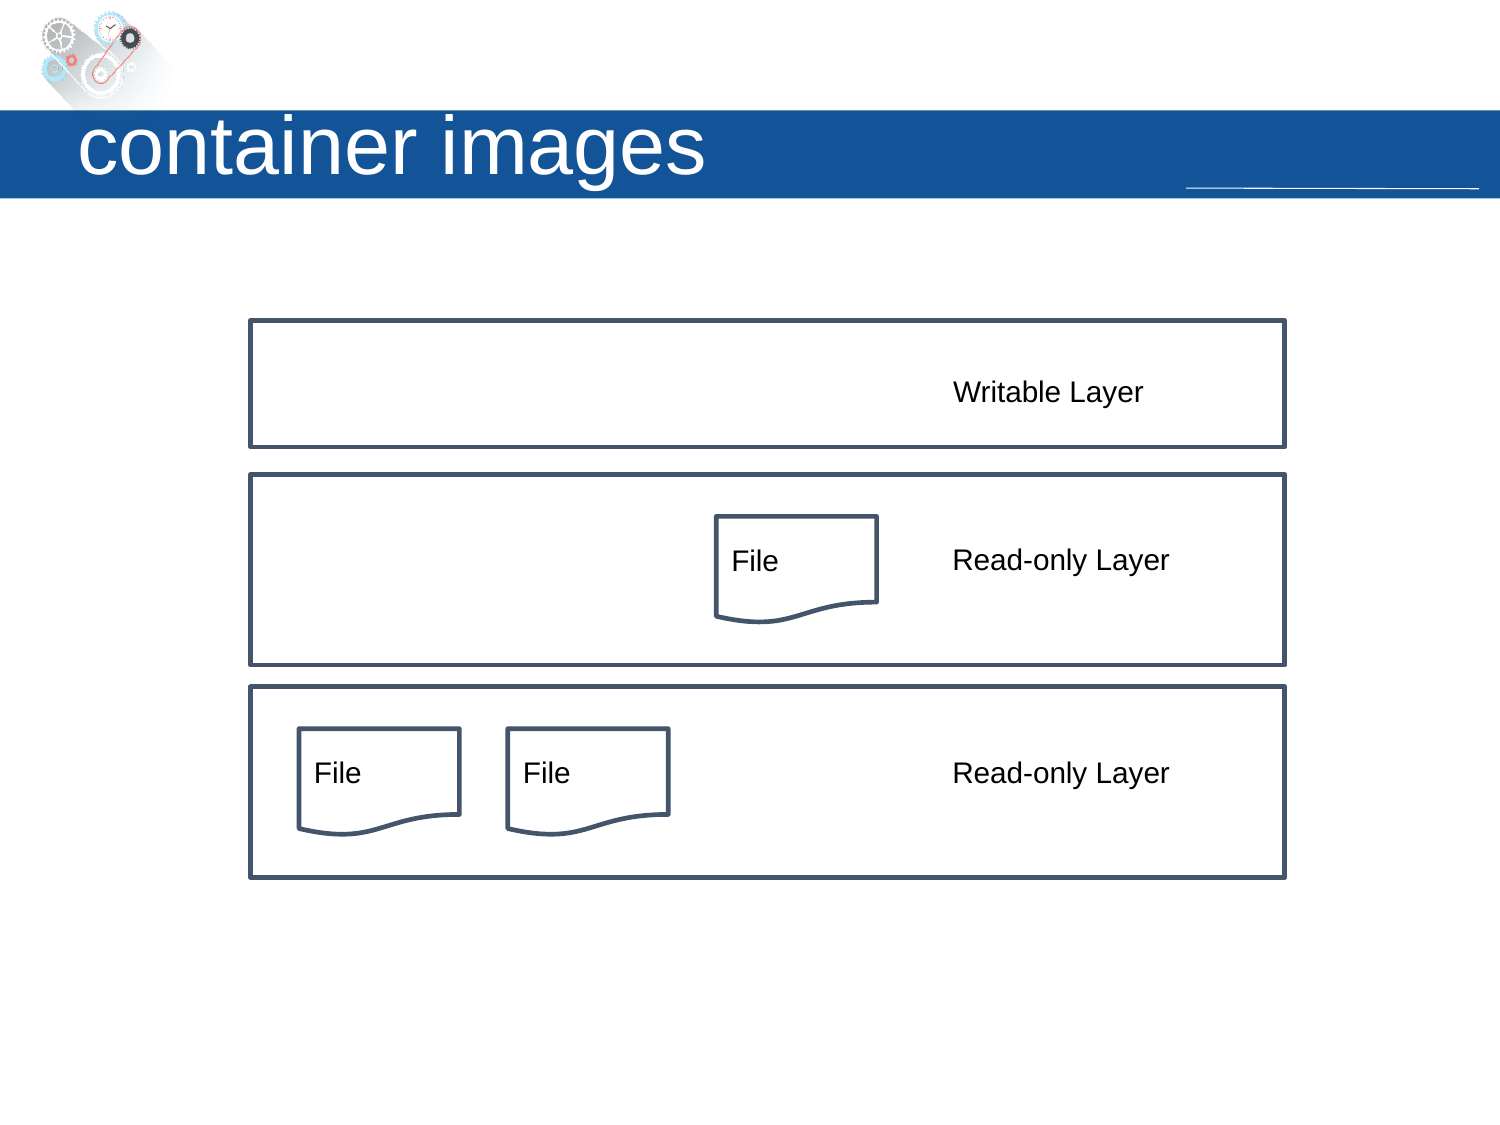

container images

Writable Layer

File
Read-only Layer

File
File
Read-only Layer